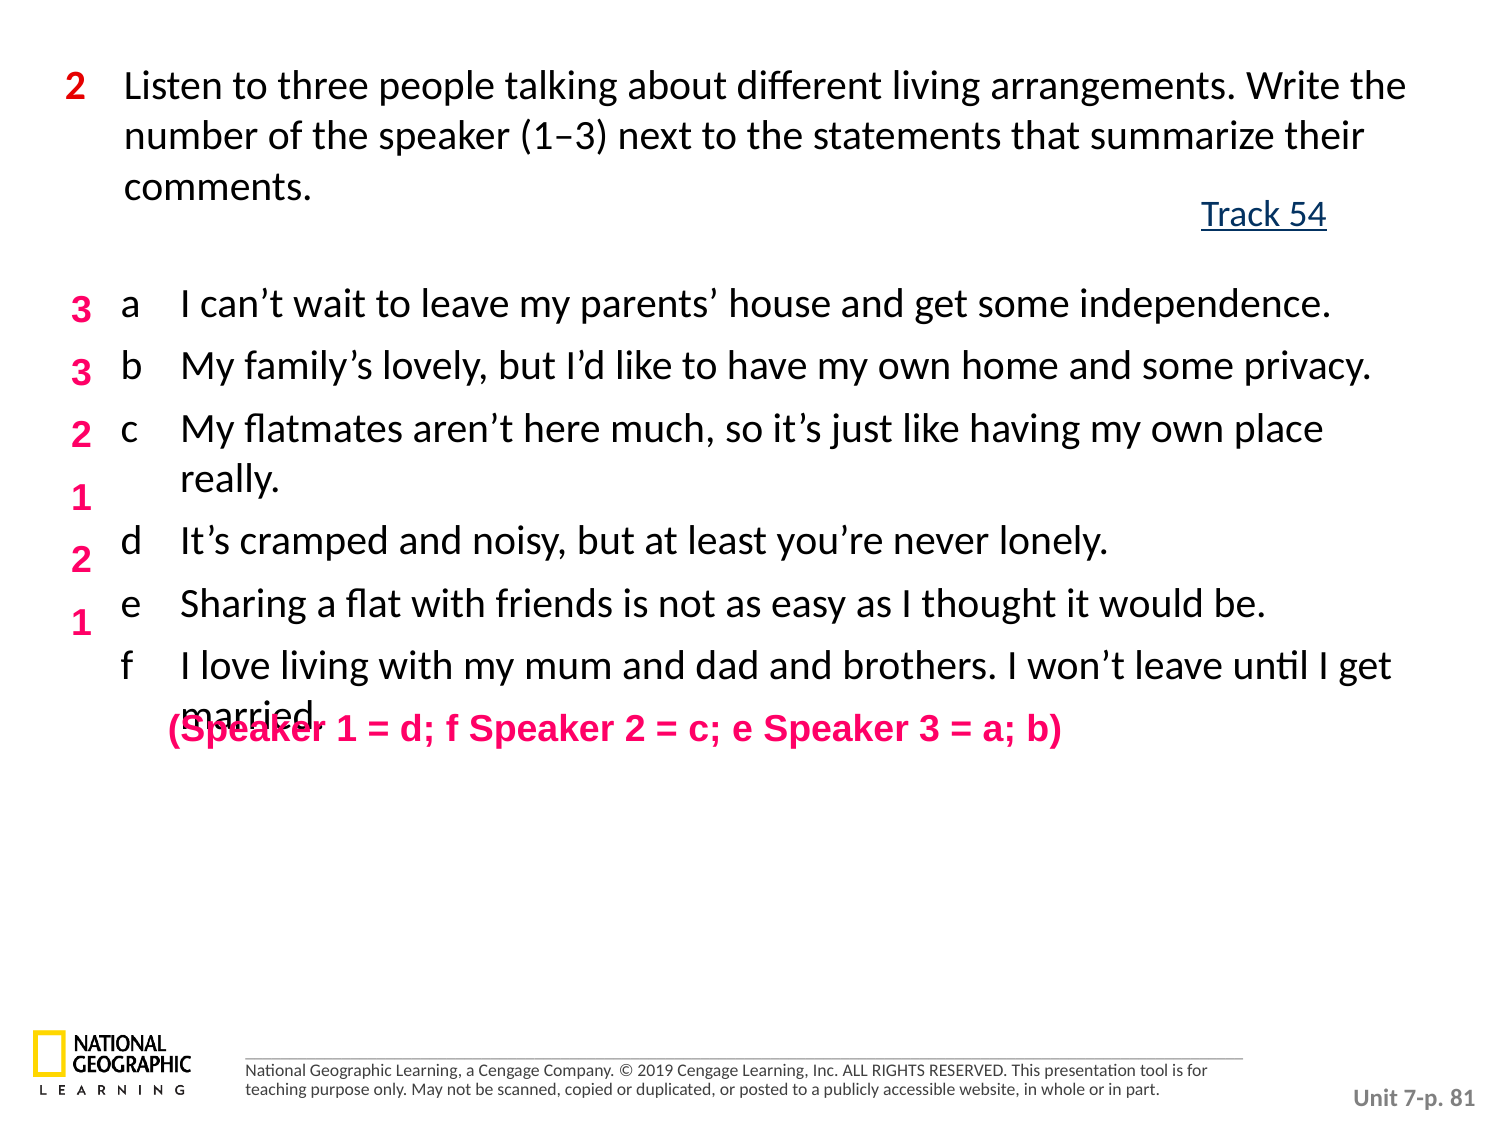

2 	Listen to three people talking about different living arrangements. Write the number of the speaker (1–3) next to the statements that summarize their comments.
Track 54
3
3
2
1
2
1
a 	I can’t wait to leave my parents’ house and get some independence.
b 	My family’s lovely, but I’d like to have my own home and some privacy.
c 	My flatmates aren’t here much, so it’s just like having my own place really.
d 	It’s cramped and noisy, but at least you’re never lonely.
e 	Sharing a flat with friends is not as easy as I thought it would be.
f 	I love living with my mum and dad and brothers. I won’t leave until I get married.
(Speaker 1 = d; f Speaker 2 = c; e Speaker 3 = a; b)
Unit 7-p. 81